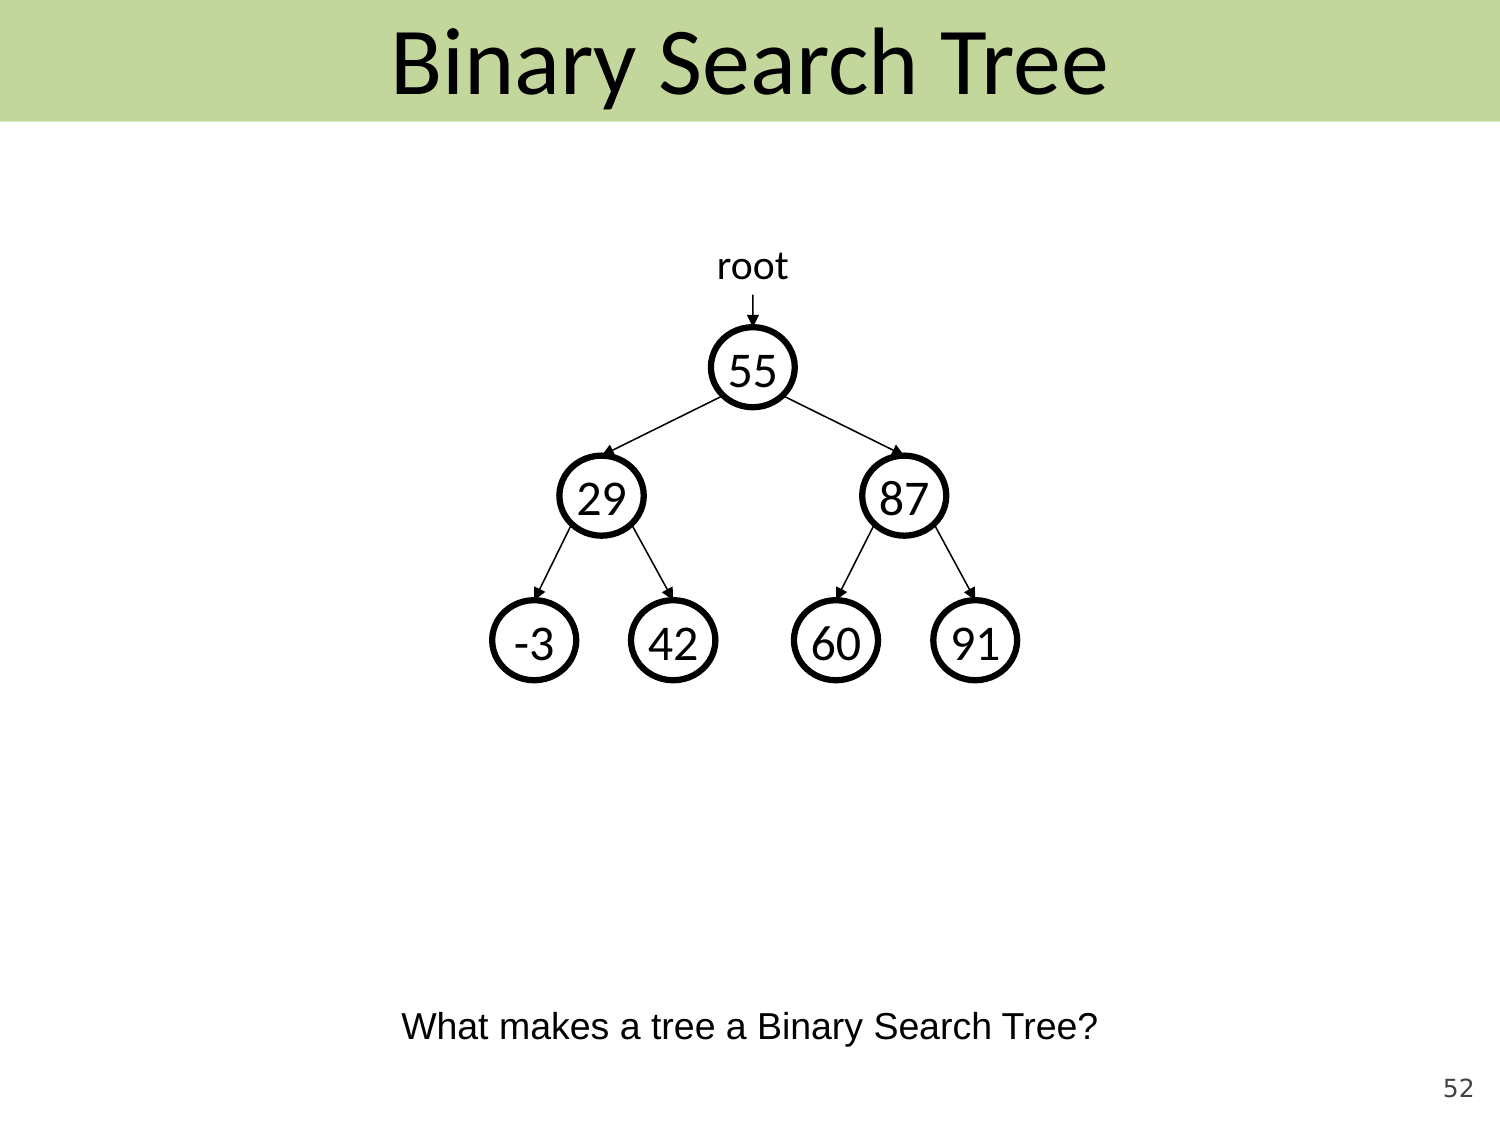

# Binary Search Tree
root
55
29
87
-3
42
60
91
What makes a tree a Binary Search Tree?